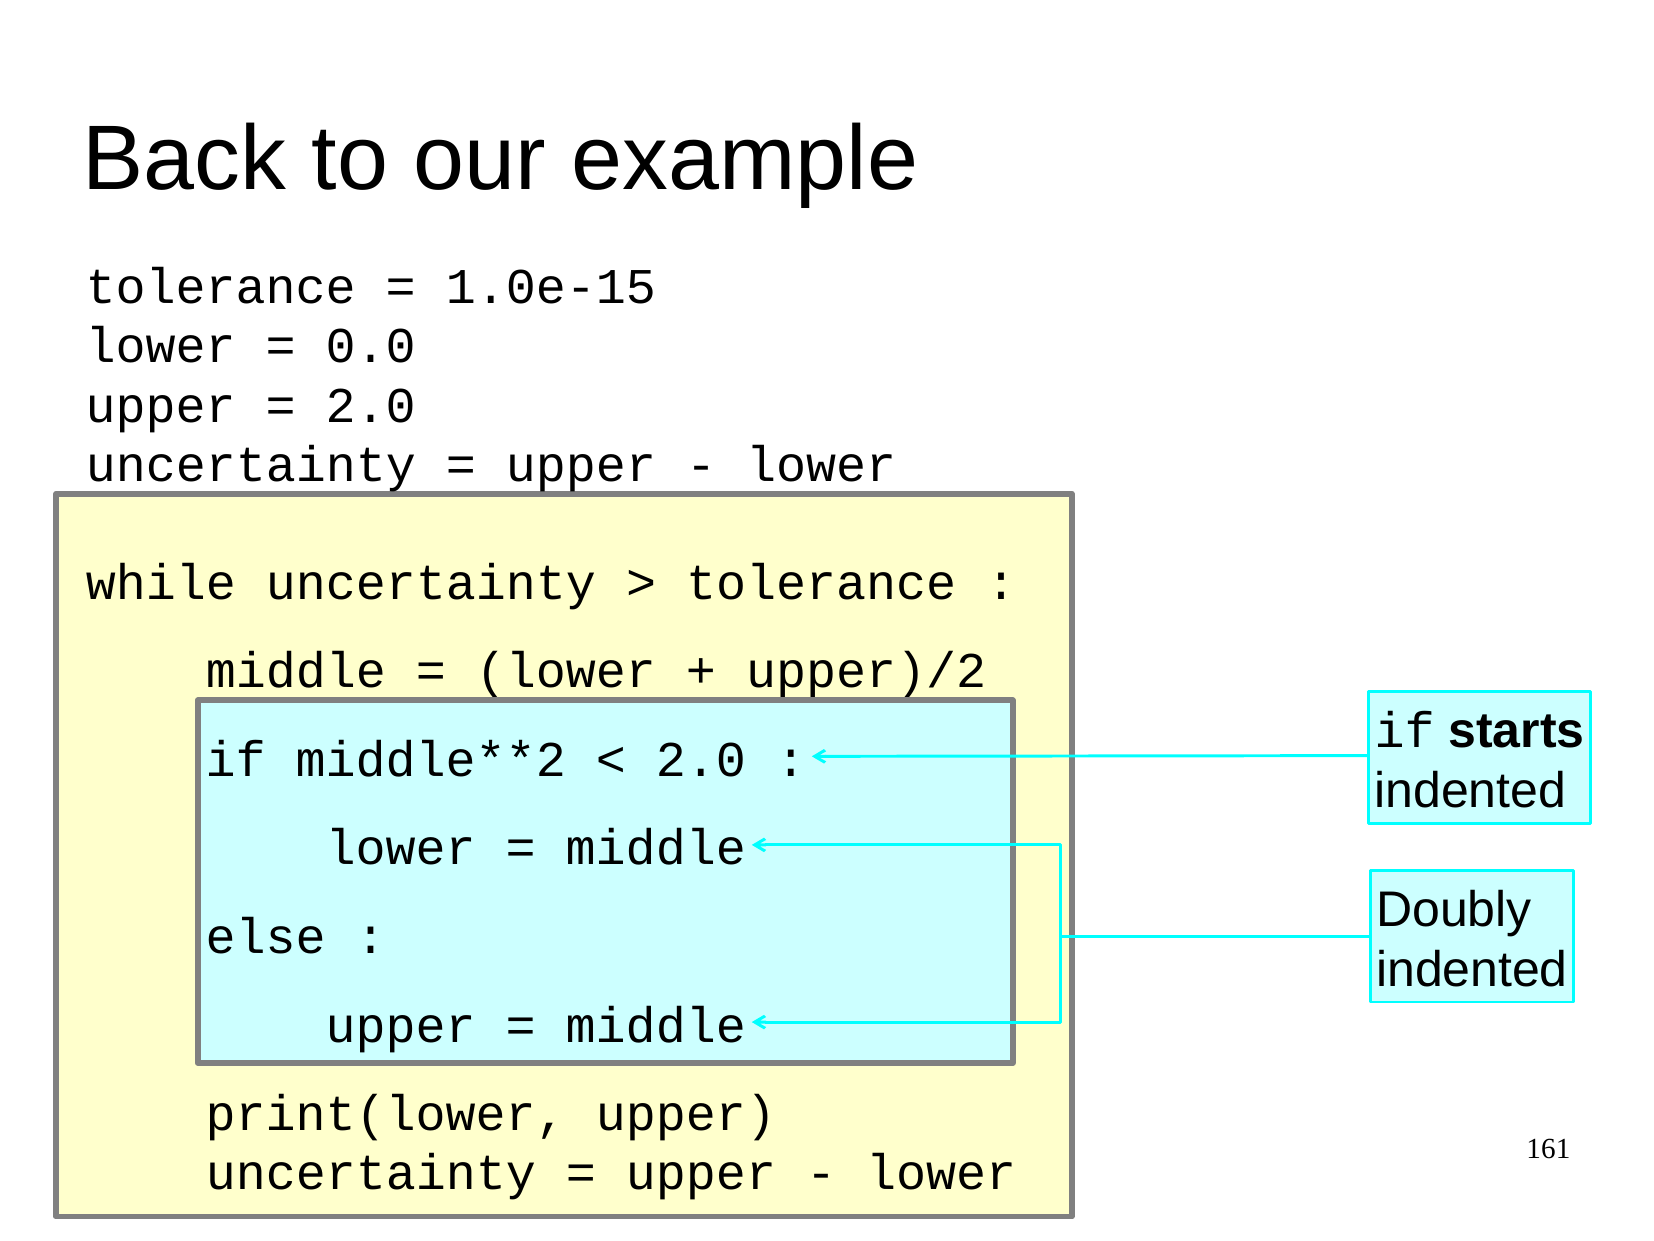

Back to our example
tolerance = 1.0e-15
lower = 0.0
upper = 2.0
uncertainty = upper - lower

while uncertainty > tolerance :
middle = (lower + upper)/2
if starts
indented

if middle**2 < 2.0 :
lower = middle
Doubly
indented
else :
upper = middle
print(lower, upper)
161
uncertainty = upper - lower